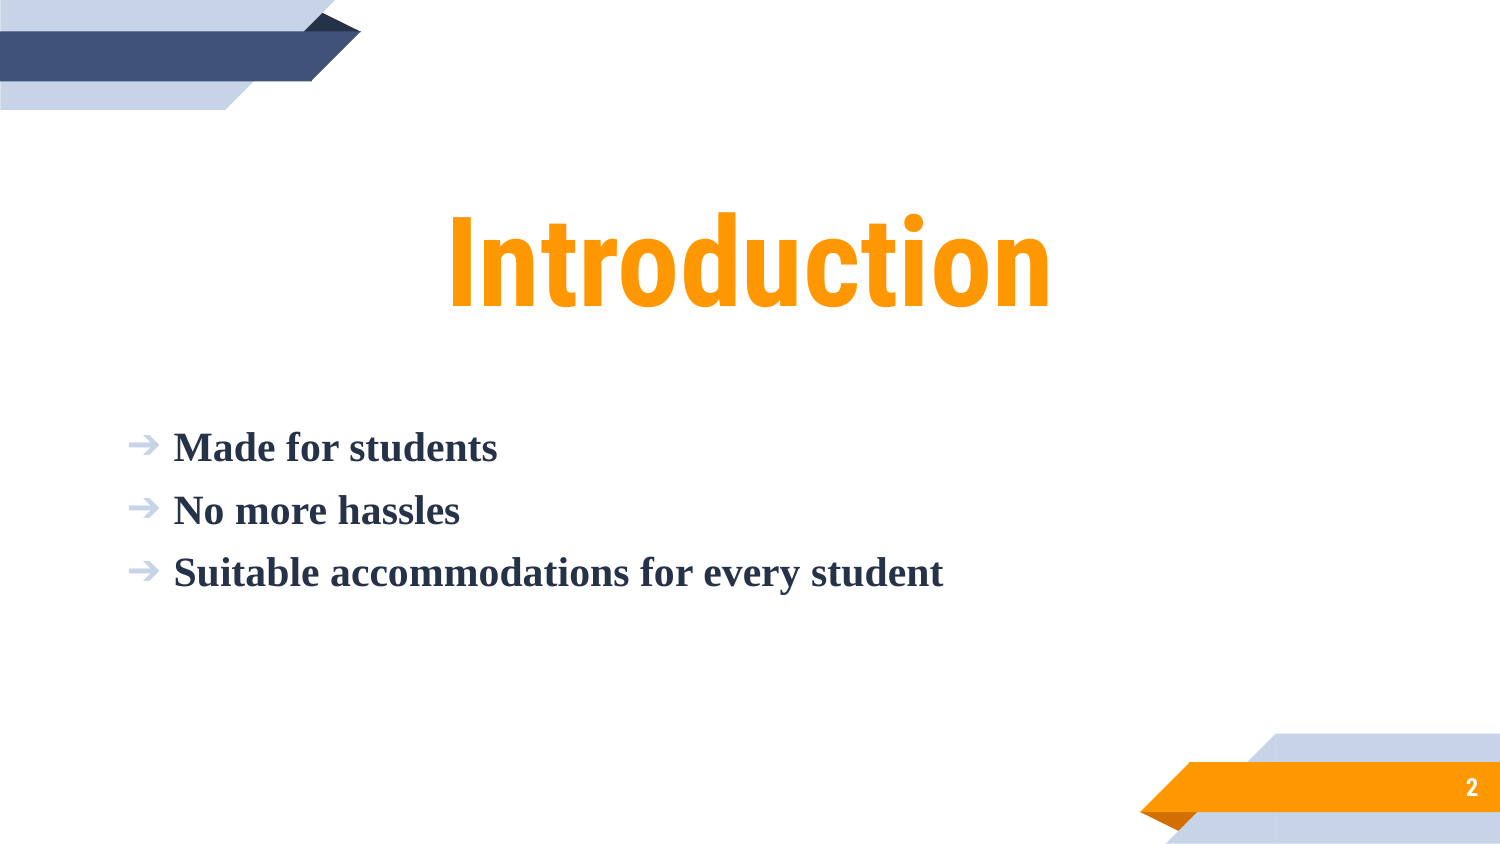

Introduction
Made for students
No more hassles
Suitable accommodations for every student

2